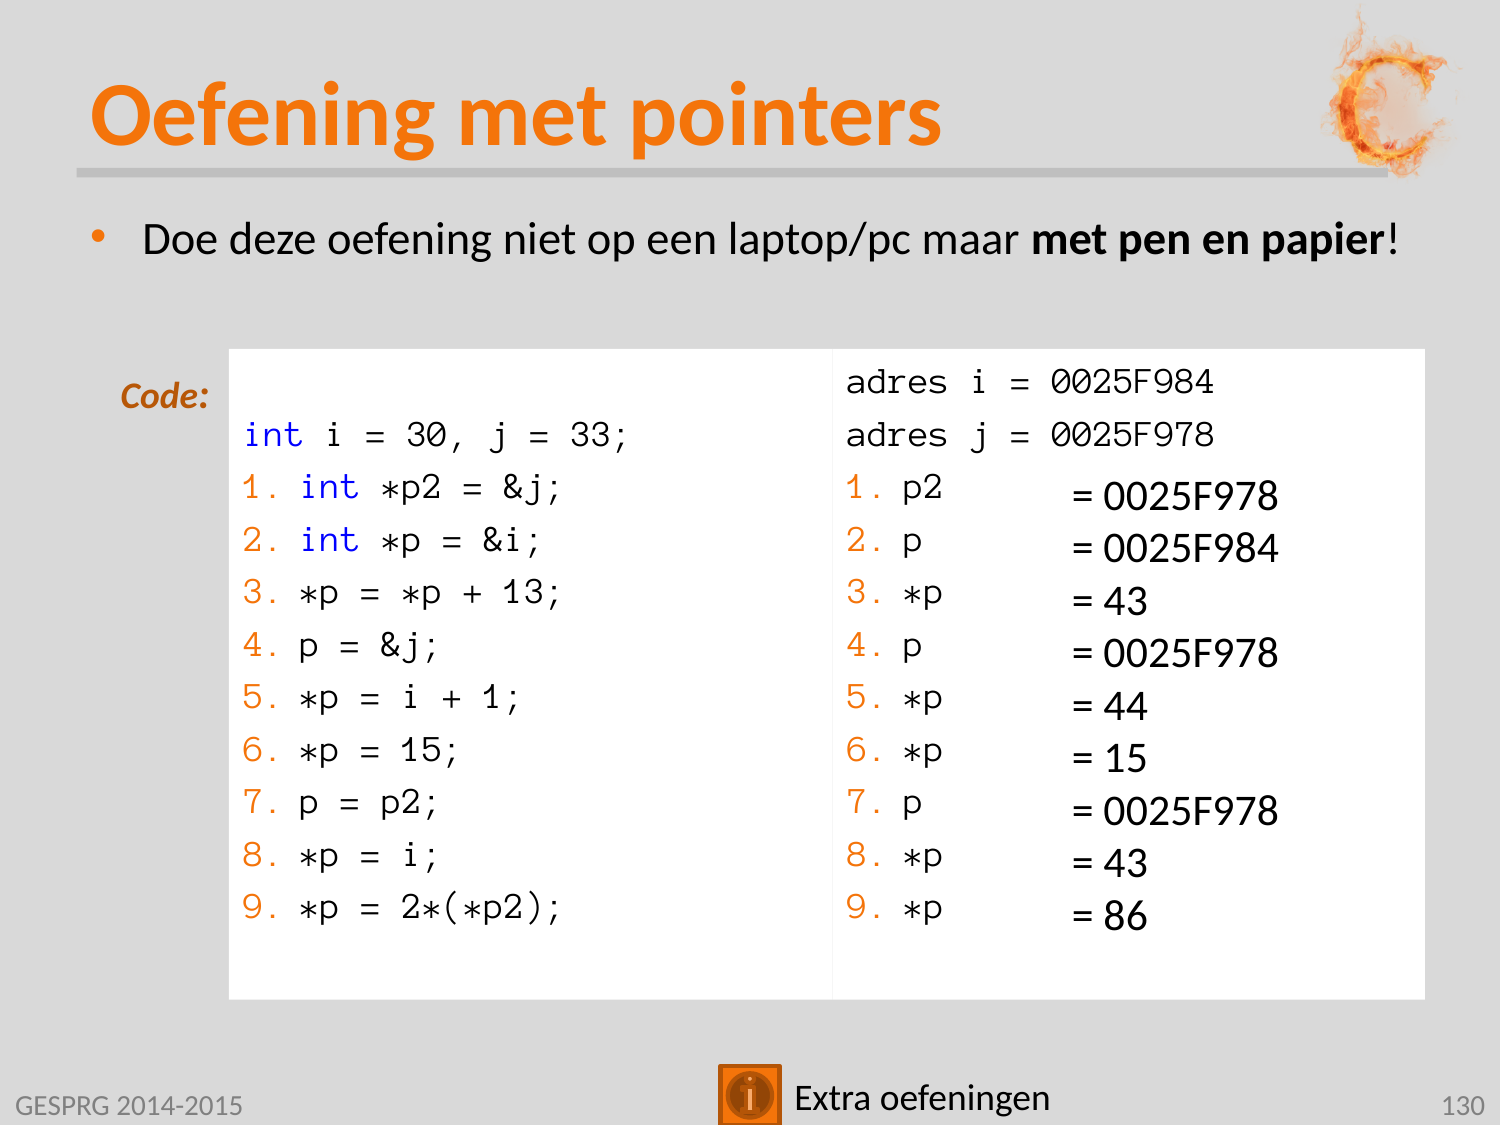

# Oefening met pointers
Doe deze oefening niet op een laptop/pc maar met pen en papier!

int i = 30, j = 33;
int *p2 = &j;
int *p = &i;
*p = *p + 13;
p = &j;
*p = i + 1;
*p = 15;
p = p2;
*p = i;
*p = 2*(*p2);
adres i = 0025F984
adres j = 0025F978
p2      = ……………………
p       = ……………………
*p      = ……………………
p       = ……………………
*p      = ……………………
*p      = ……………………
p       = ……………………
*p      = ……………………
*p      = ……………………

= 0025F978
= 0025F984
= 43
= 0025F978
= 44
= 15
= 0025F978
= 43
= 86

Extra oefeningen
GESPRG 2014-2015
130